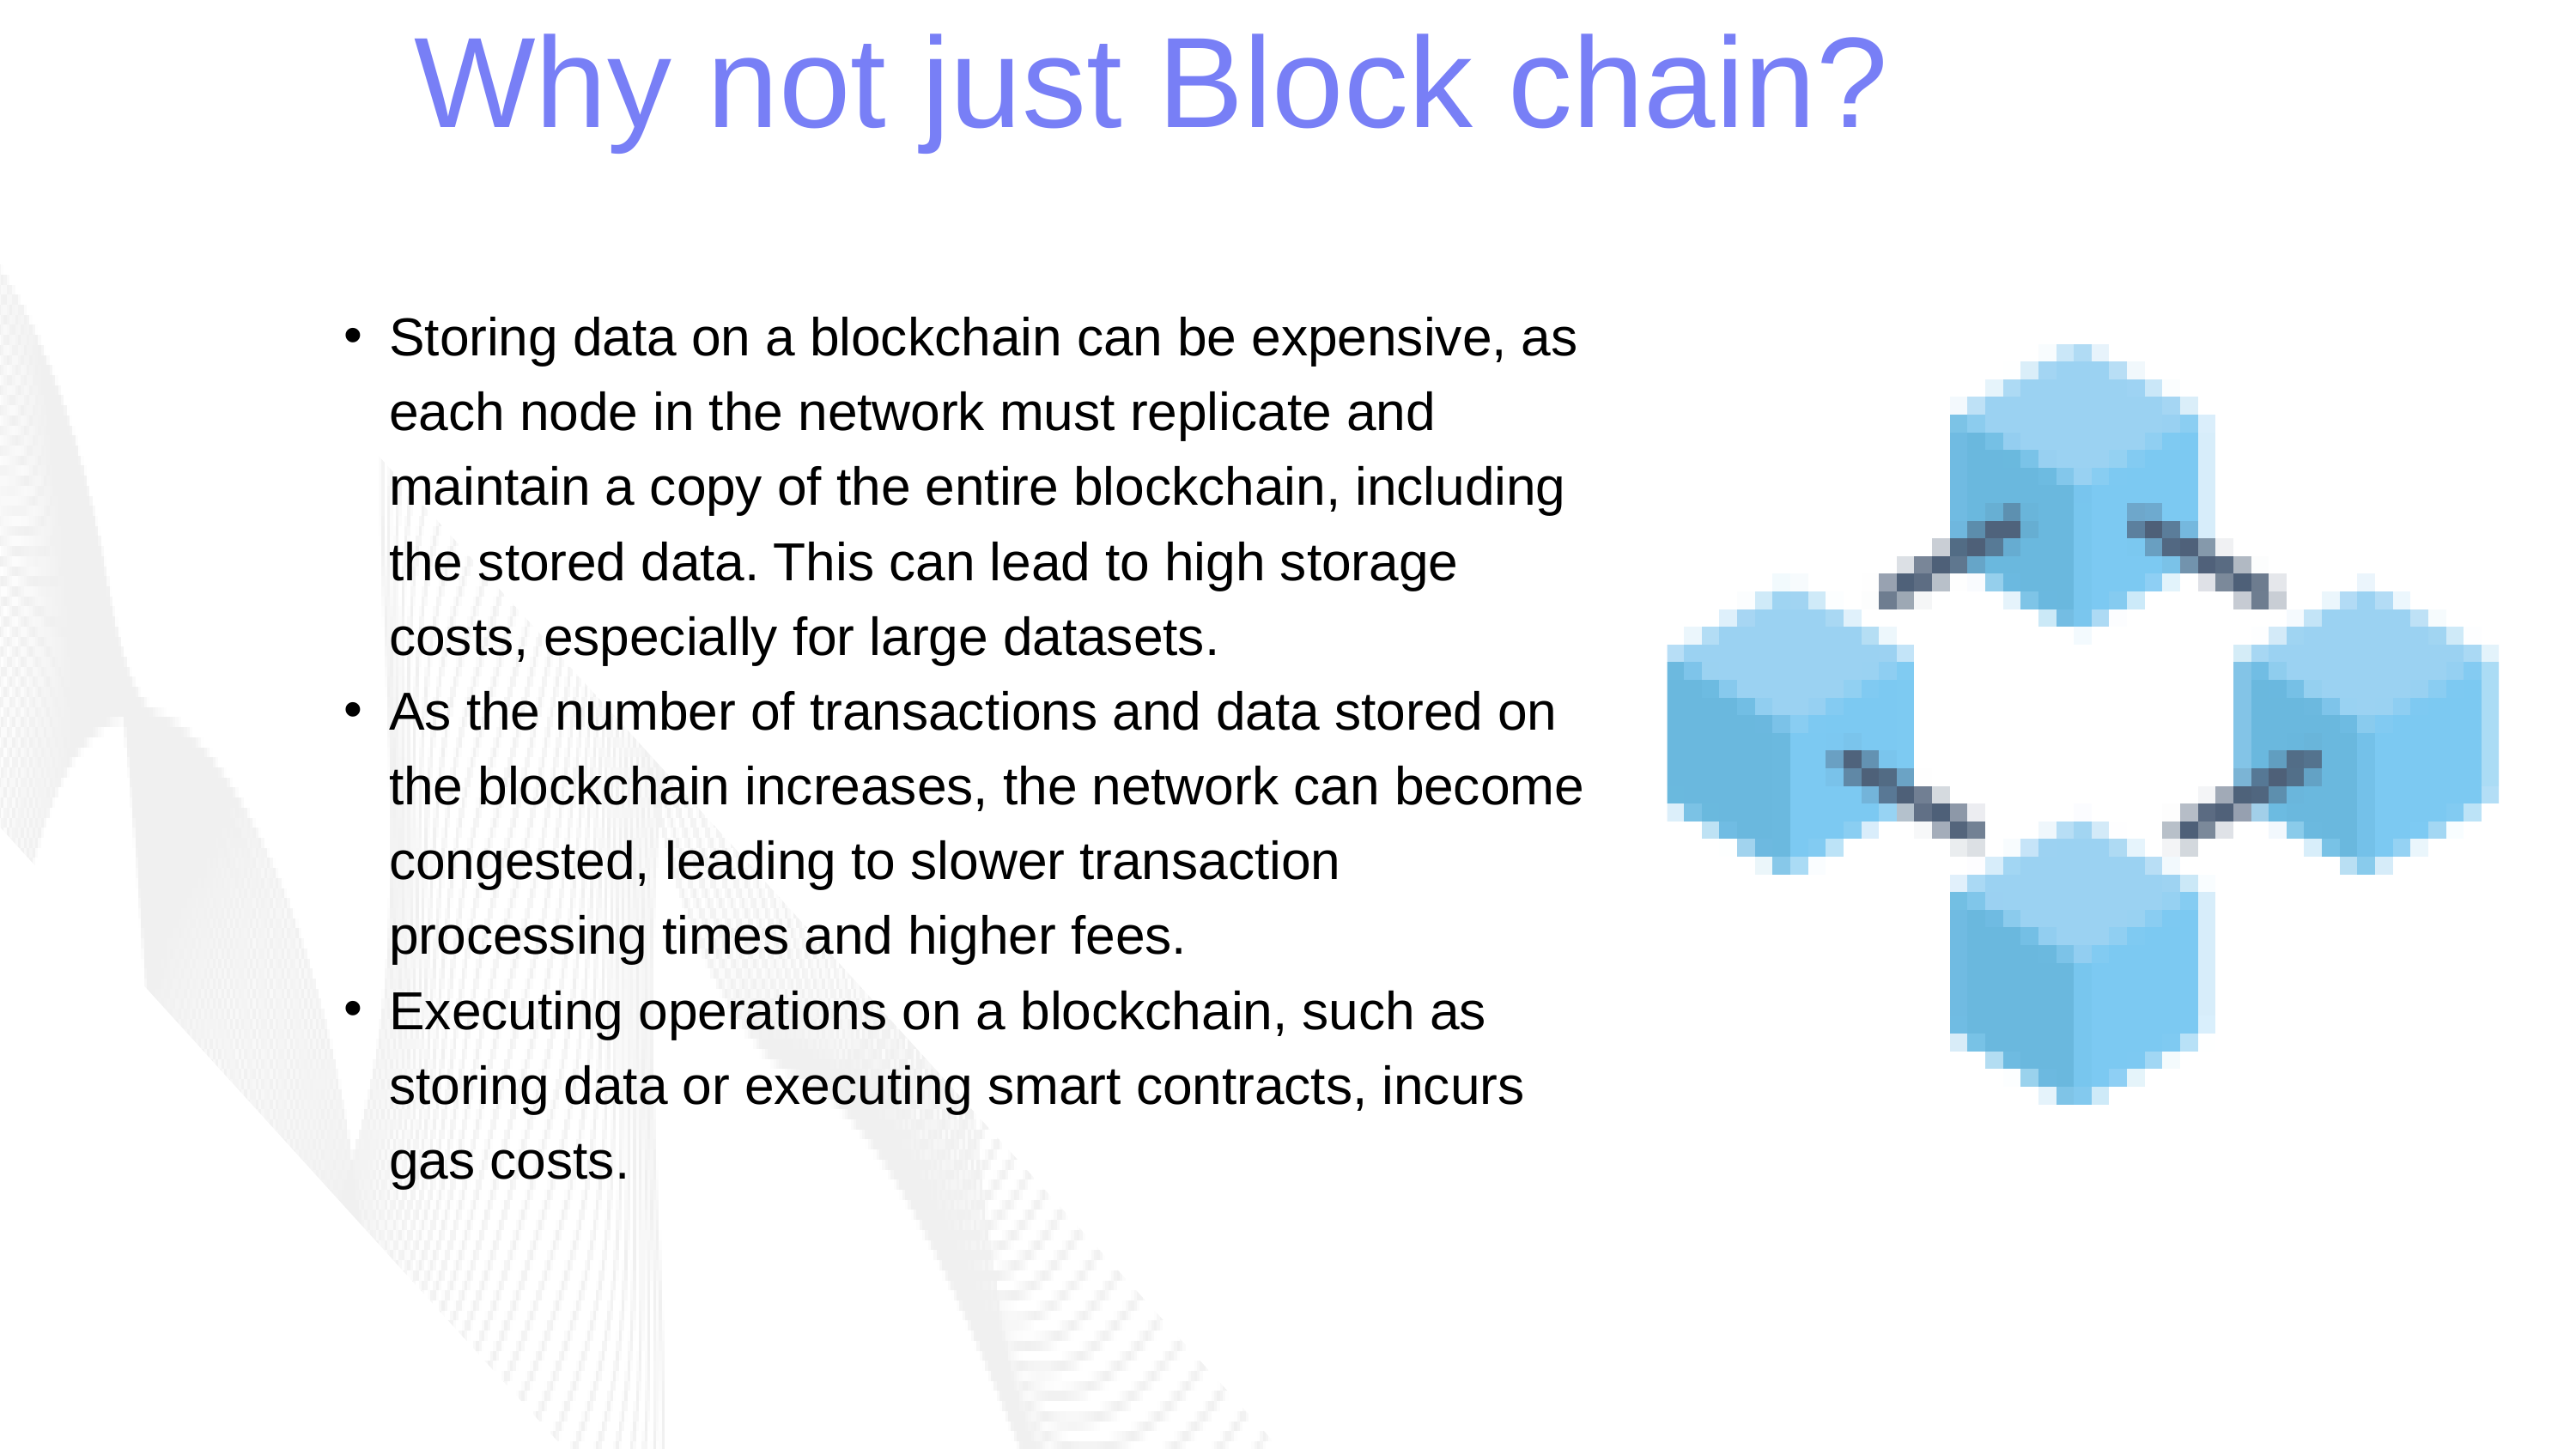

Why not just Block chain?
Storing data on a blockchain can be expensive, as each node in the network must replicate and maintain a copy of the entire blockchain, including the stored data. This can lead to high storage costs, especially for large datasets.
As the number of transactions and data stored on the blockchain increases, the network can become congested, leading to slower transaction processing times and higher fees.
Executing operations on a blockchain, such as storing data or executing smart contracts, incurs gas costs.